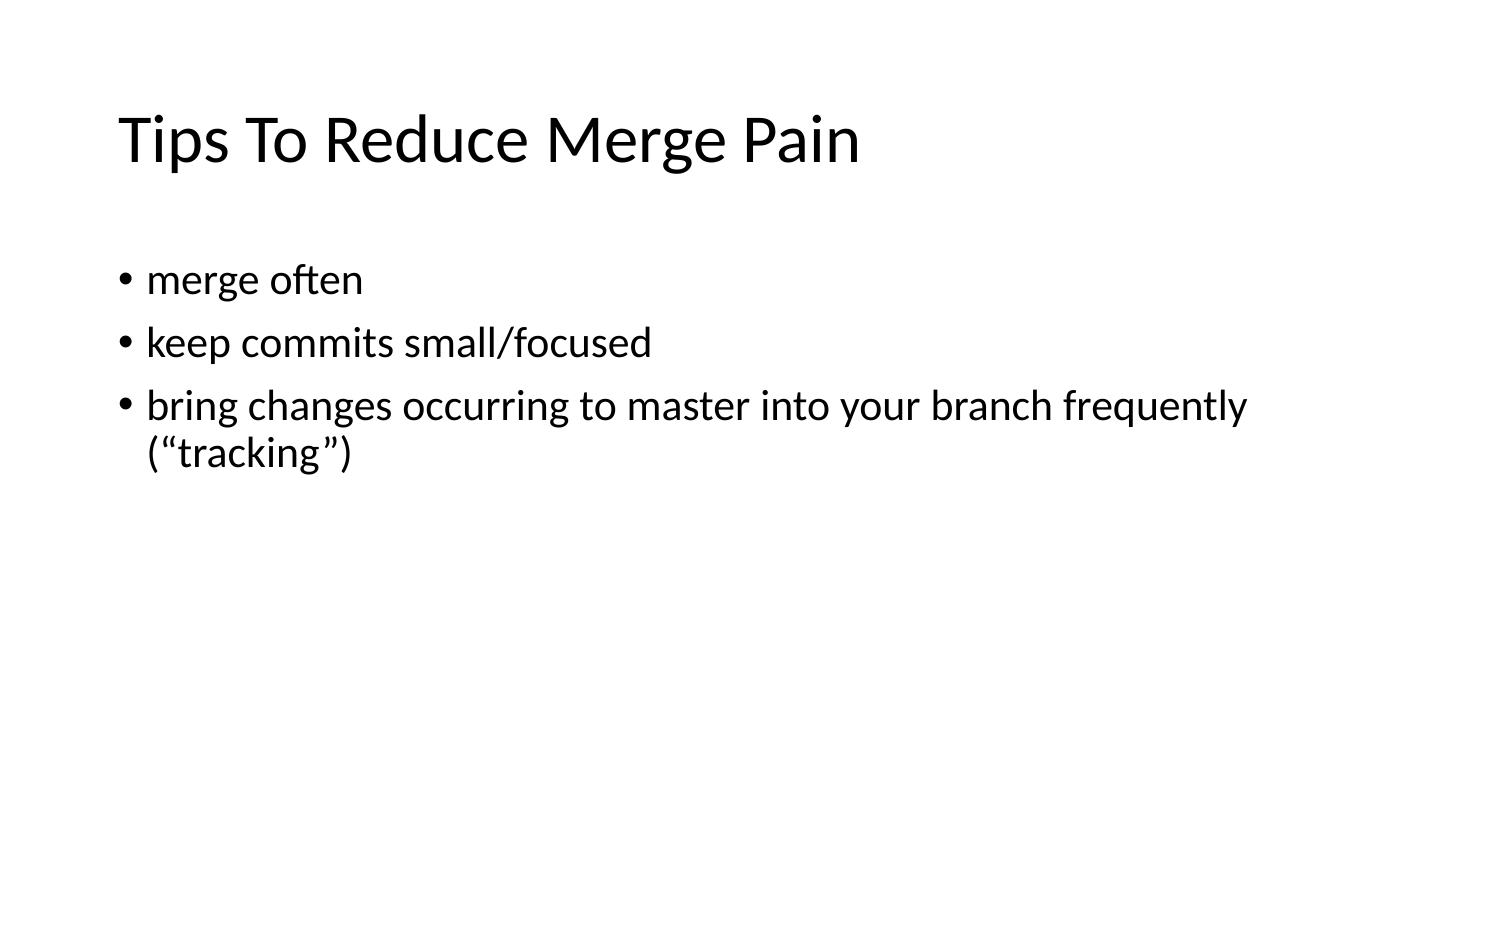

# Tips To Reduce Merge Pain
merge often
keep commits small/focused
bring changes occurring to master into your branch frequently (“tracking”)